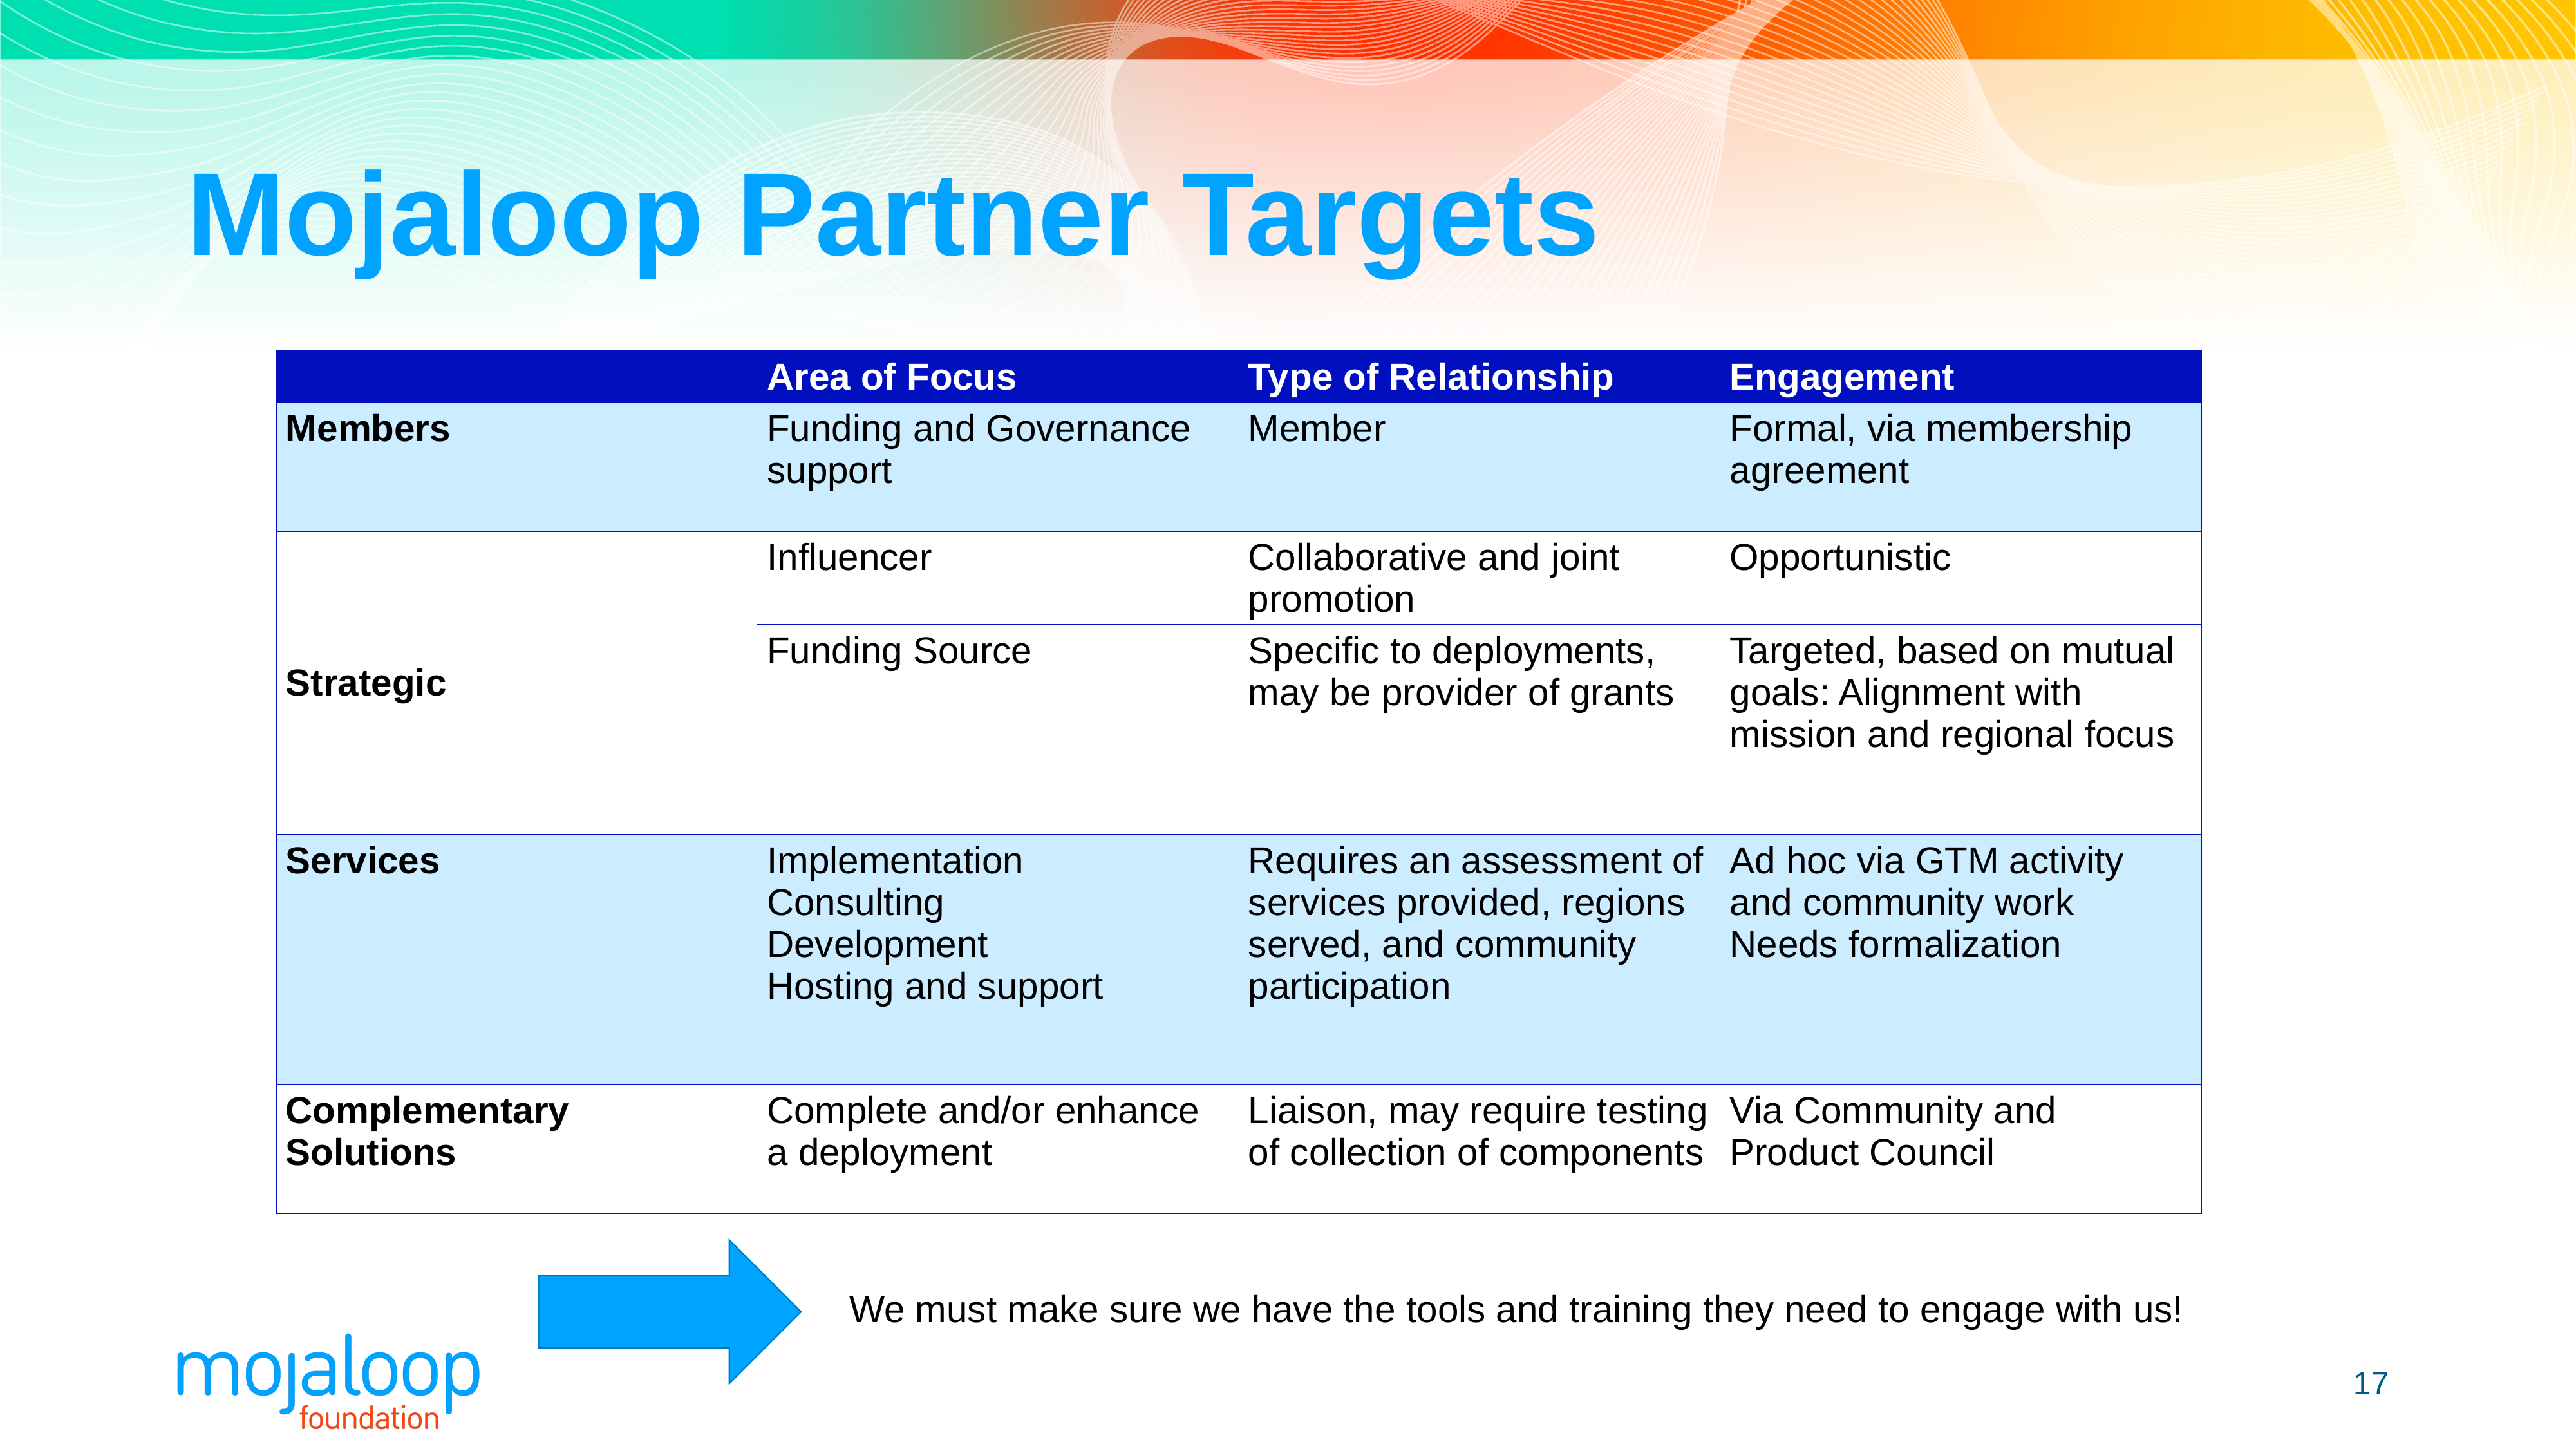

# Mojaloop Partner Targets
|  | Area of Focus | Type of Relationship | Engagement |
| --- | --- | --- | --- |
| Members | Funding and Governance support | Member | Formal, via membership agreement |
| Strategic | Influencer | Collaborative and joint promotion | Opportunistic |
|  | Funding Source | Specific to deployments, may be provider of grants | Targeted, based on mutual goals: Alignment with mission and regional focus |
| Services | Implementation Consulting Development Hosting and support | Requires an assessment of services provided, regions served, and community participation | Ad hoc via GTM activity and community work Needs formalization |
| Complementary Solutions | Complete and/or enhance a deployment | Liaison, may require testing of collection of components | Via Community and Product Council |

We must make sure we have the tools and training they need to engage with us!
17